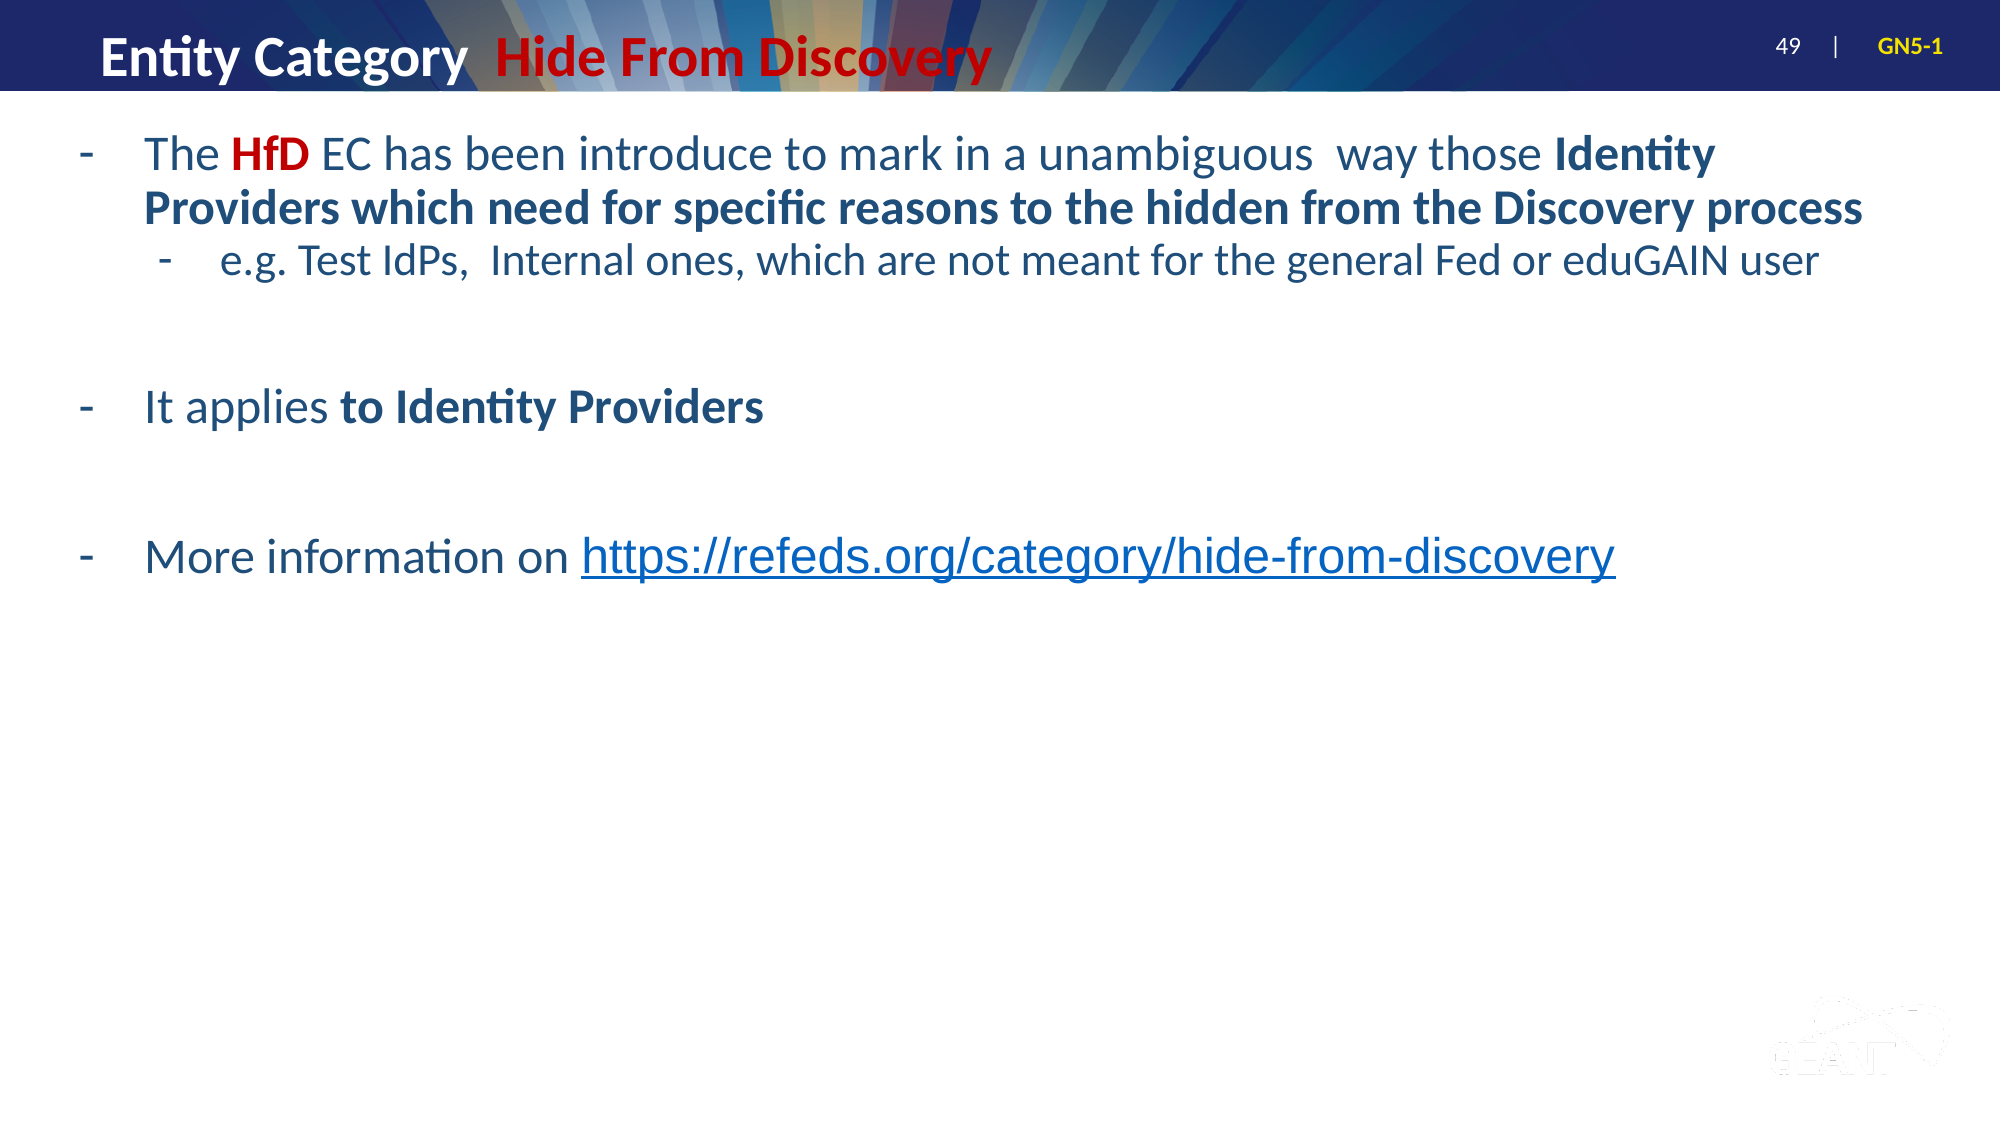

# Entity Category  Hide From Discovery
The HfD EC has been introduce to mark in a unambiguous  way those Identity Providers which need for specific reasons to the hidden from the Discovery process
e.g. Test IdPs,  Internal ones, which are not meant for the general Fed or eduGAIN user

It applies to Identity Providers

More information on https://refeds.org/category/hide-from-discovery